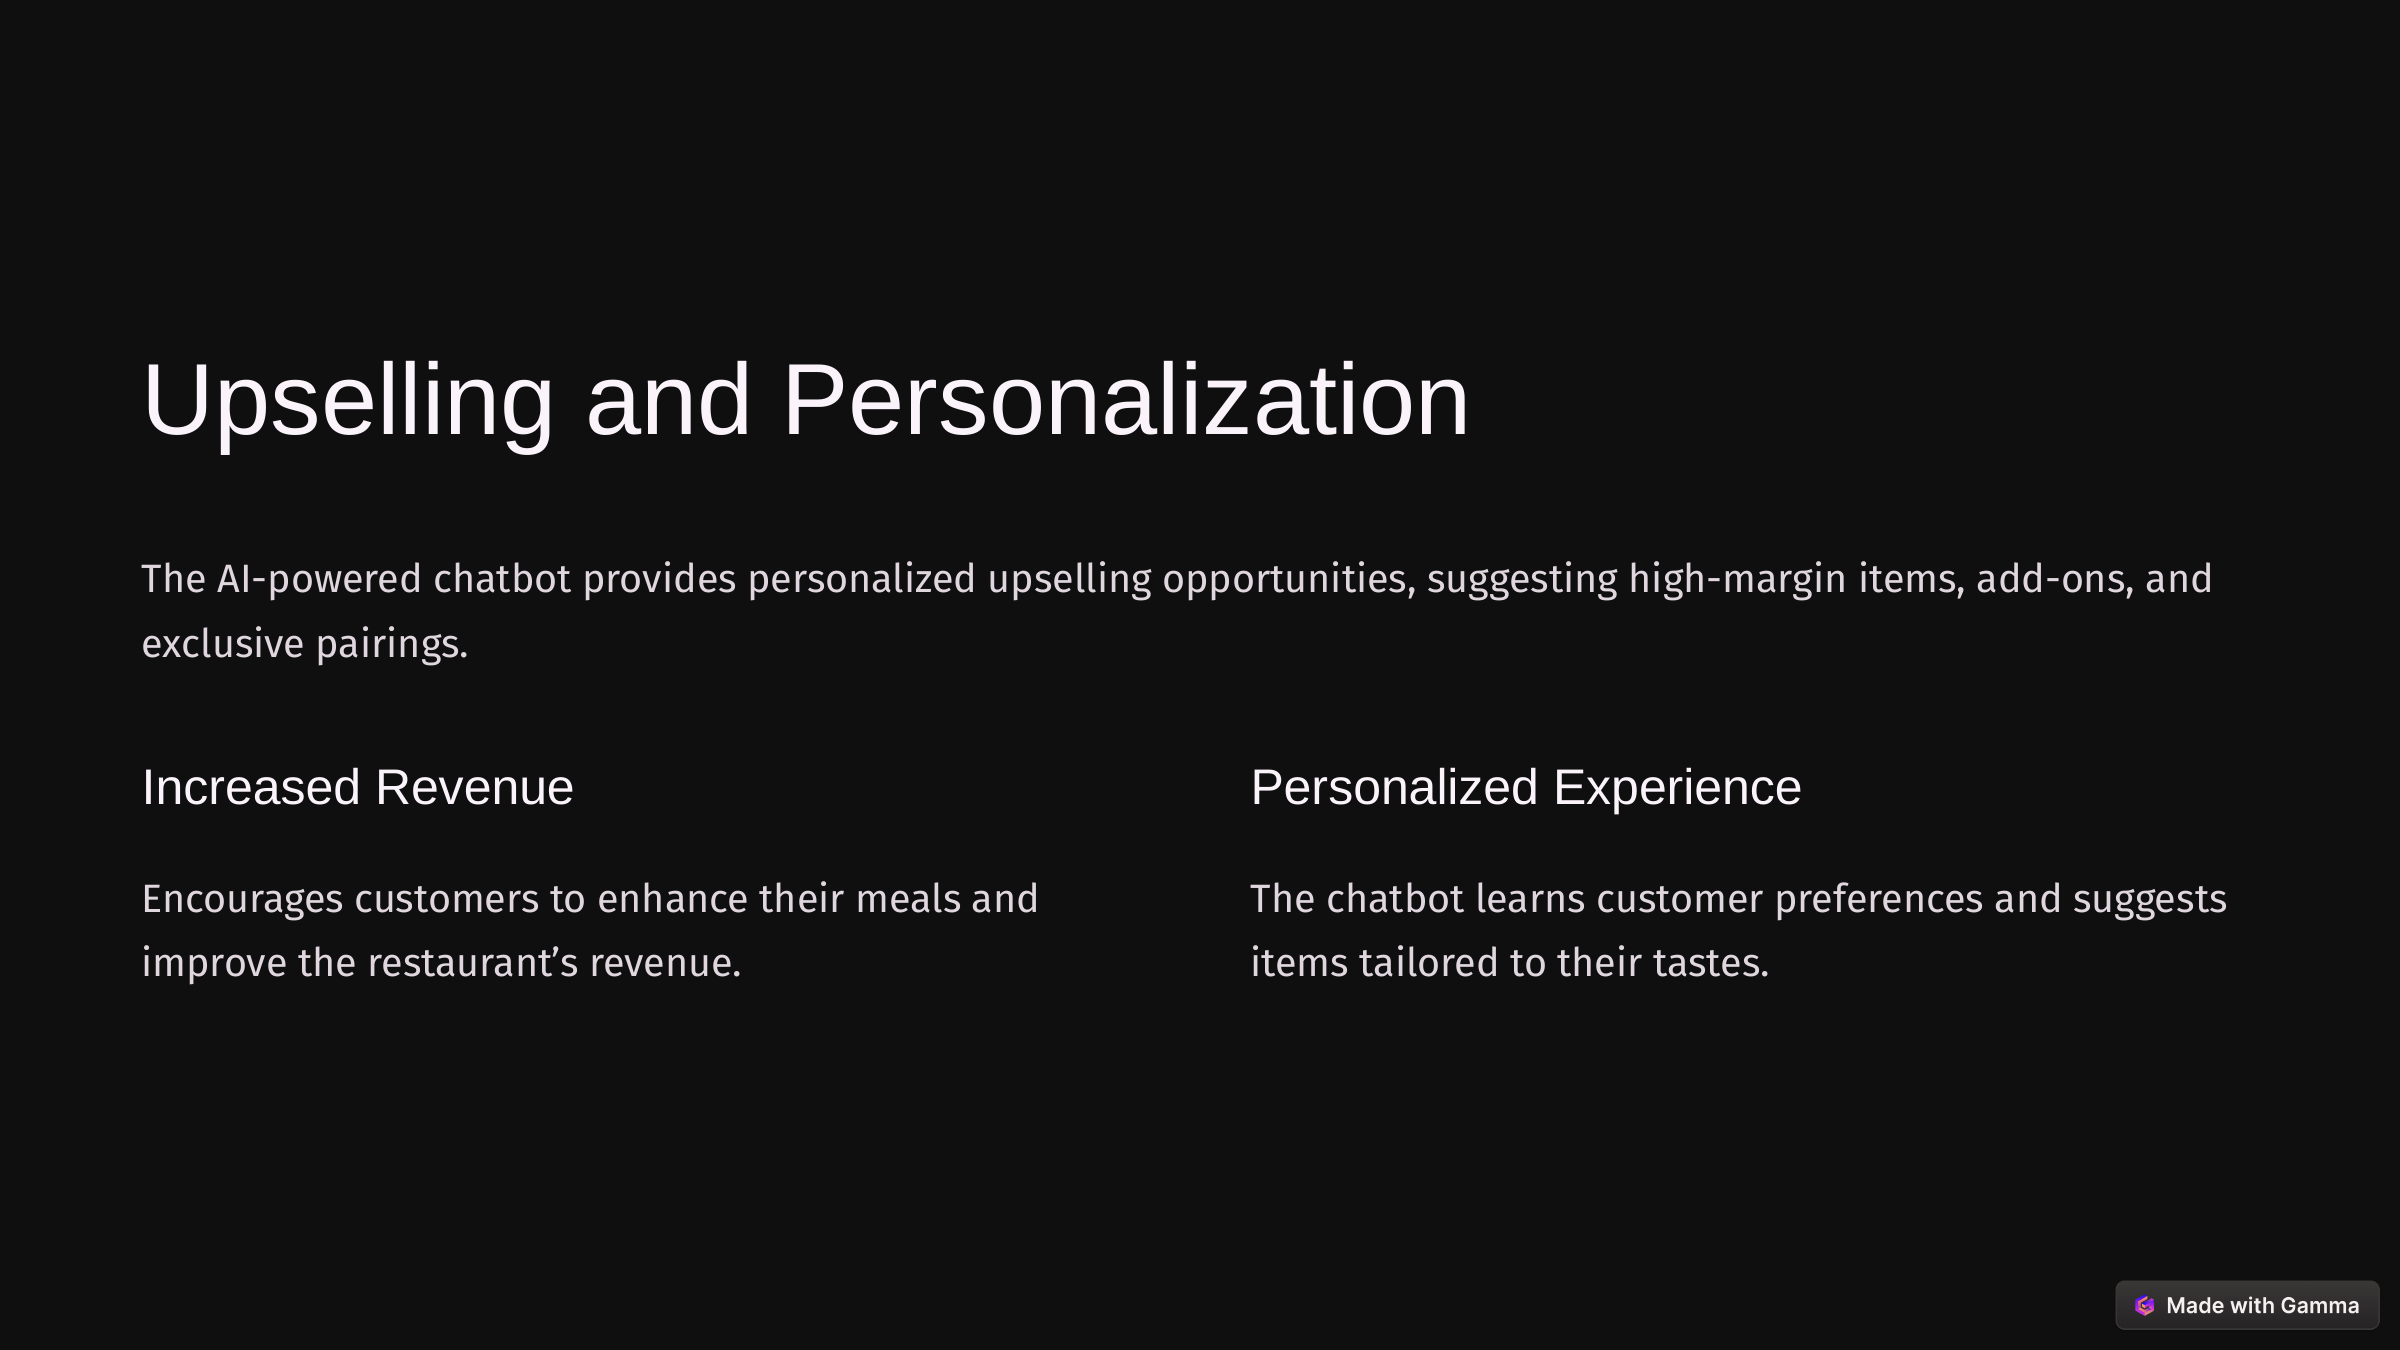

Upselling and Personalization
The AI-powered chatbot provides personalized upselling opportunities, suggesting high-margin items, add-ons, and exclusive pairings.
Increased Revenue
Personalized Experience
Encourages customers to enhance their meals and improve the restaurant’s revenue.
The chatbot learns customer preferences and suggests items tailored to their tastes.